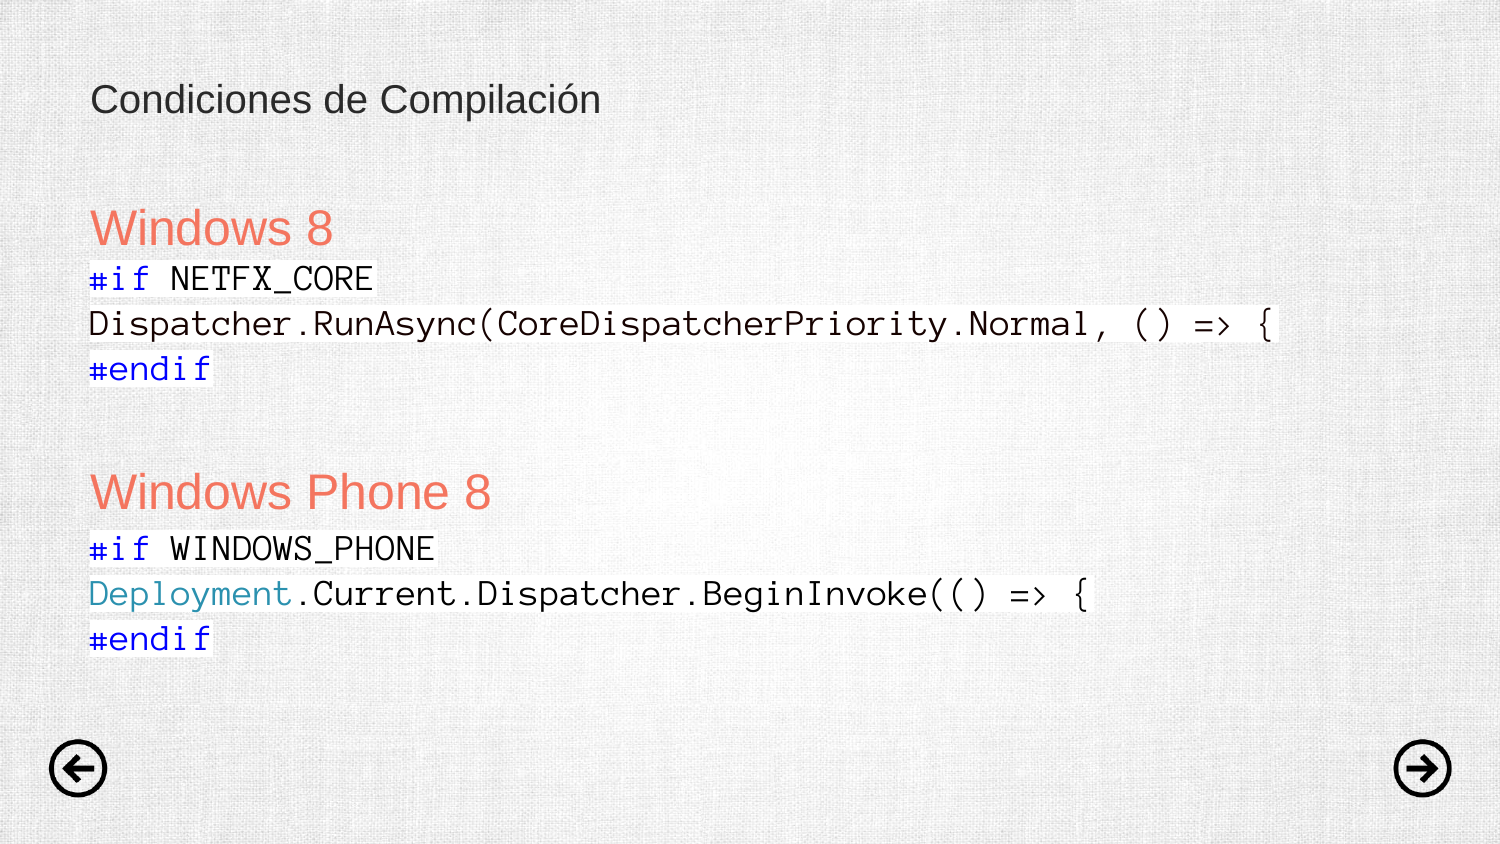

# Condiciones de Compilación
Windows 8

#if NETFX_CORE
Dispatcher.RunAsync(CoreDispatcherPriority.Normal, () => {
#endif

#if WINDOWS_PHONE
Deployment.Current.Dispatcher.BeginInvoke(() => {
#endif
Windows Phone 8